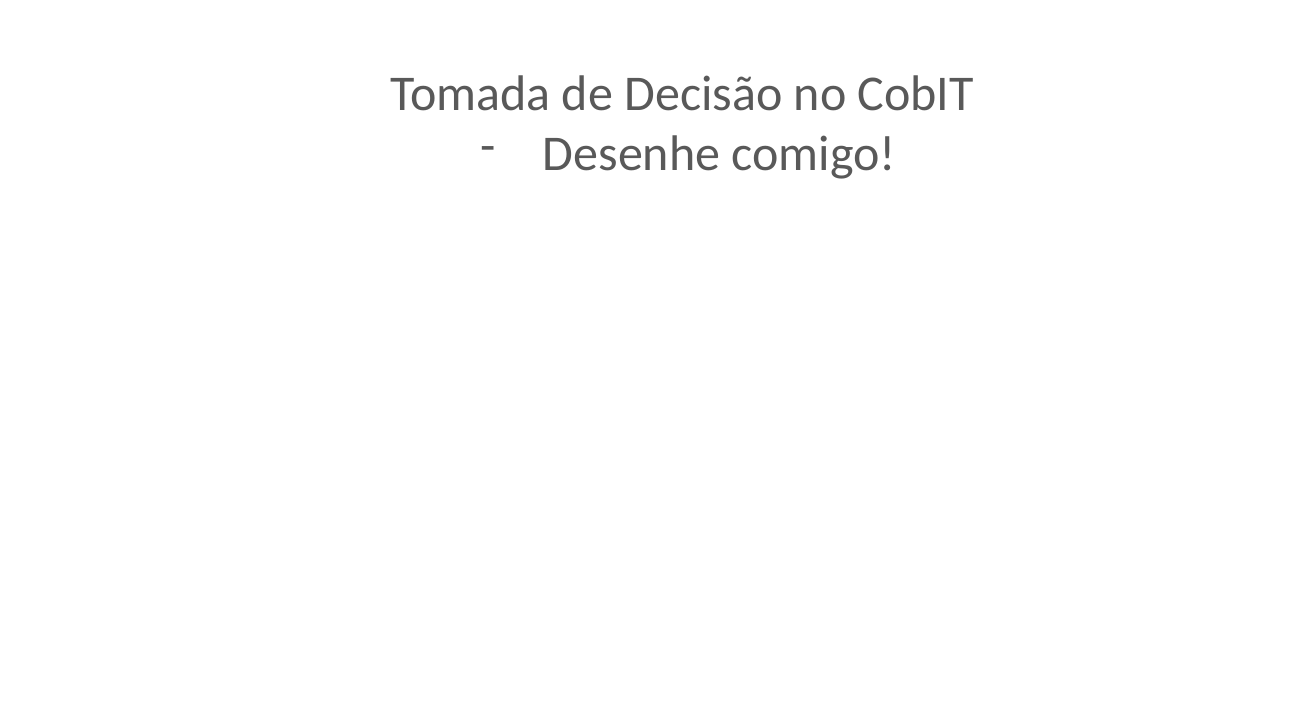

Tomada de Decisão no CobIT
Desenhe comigo!